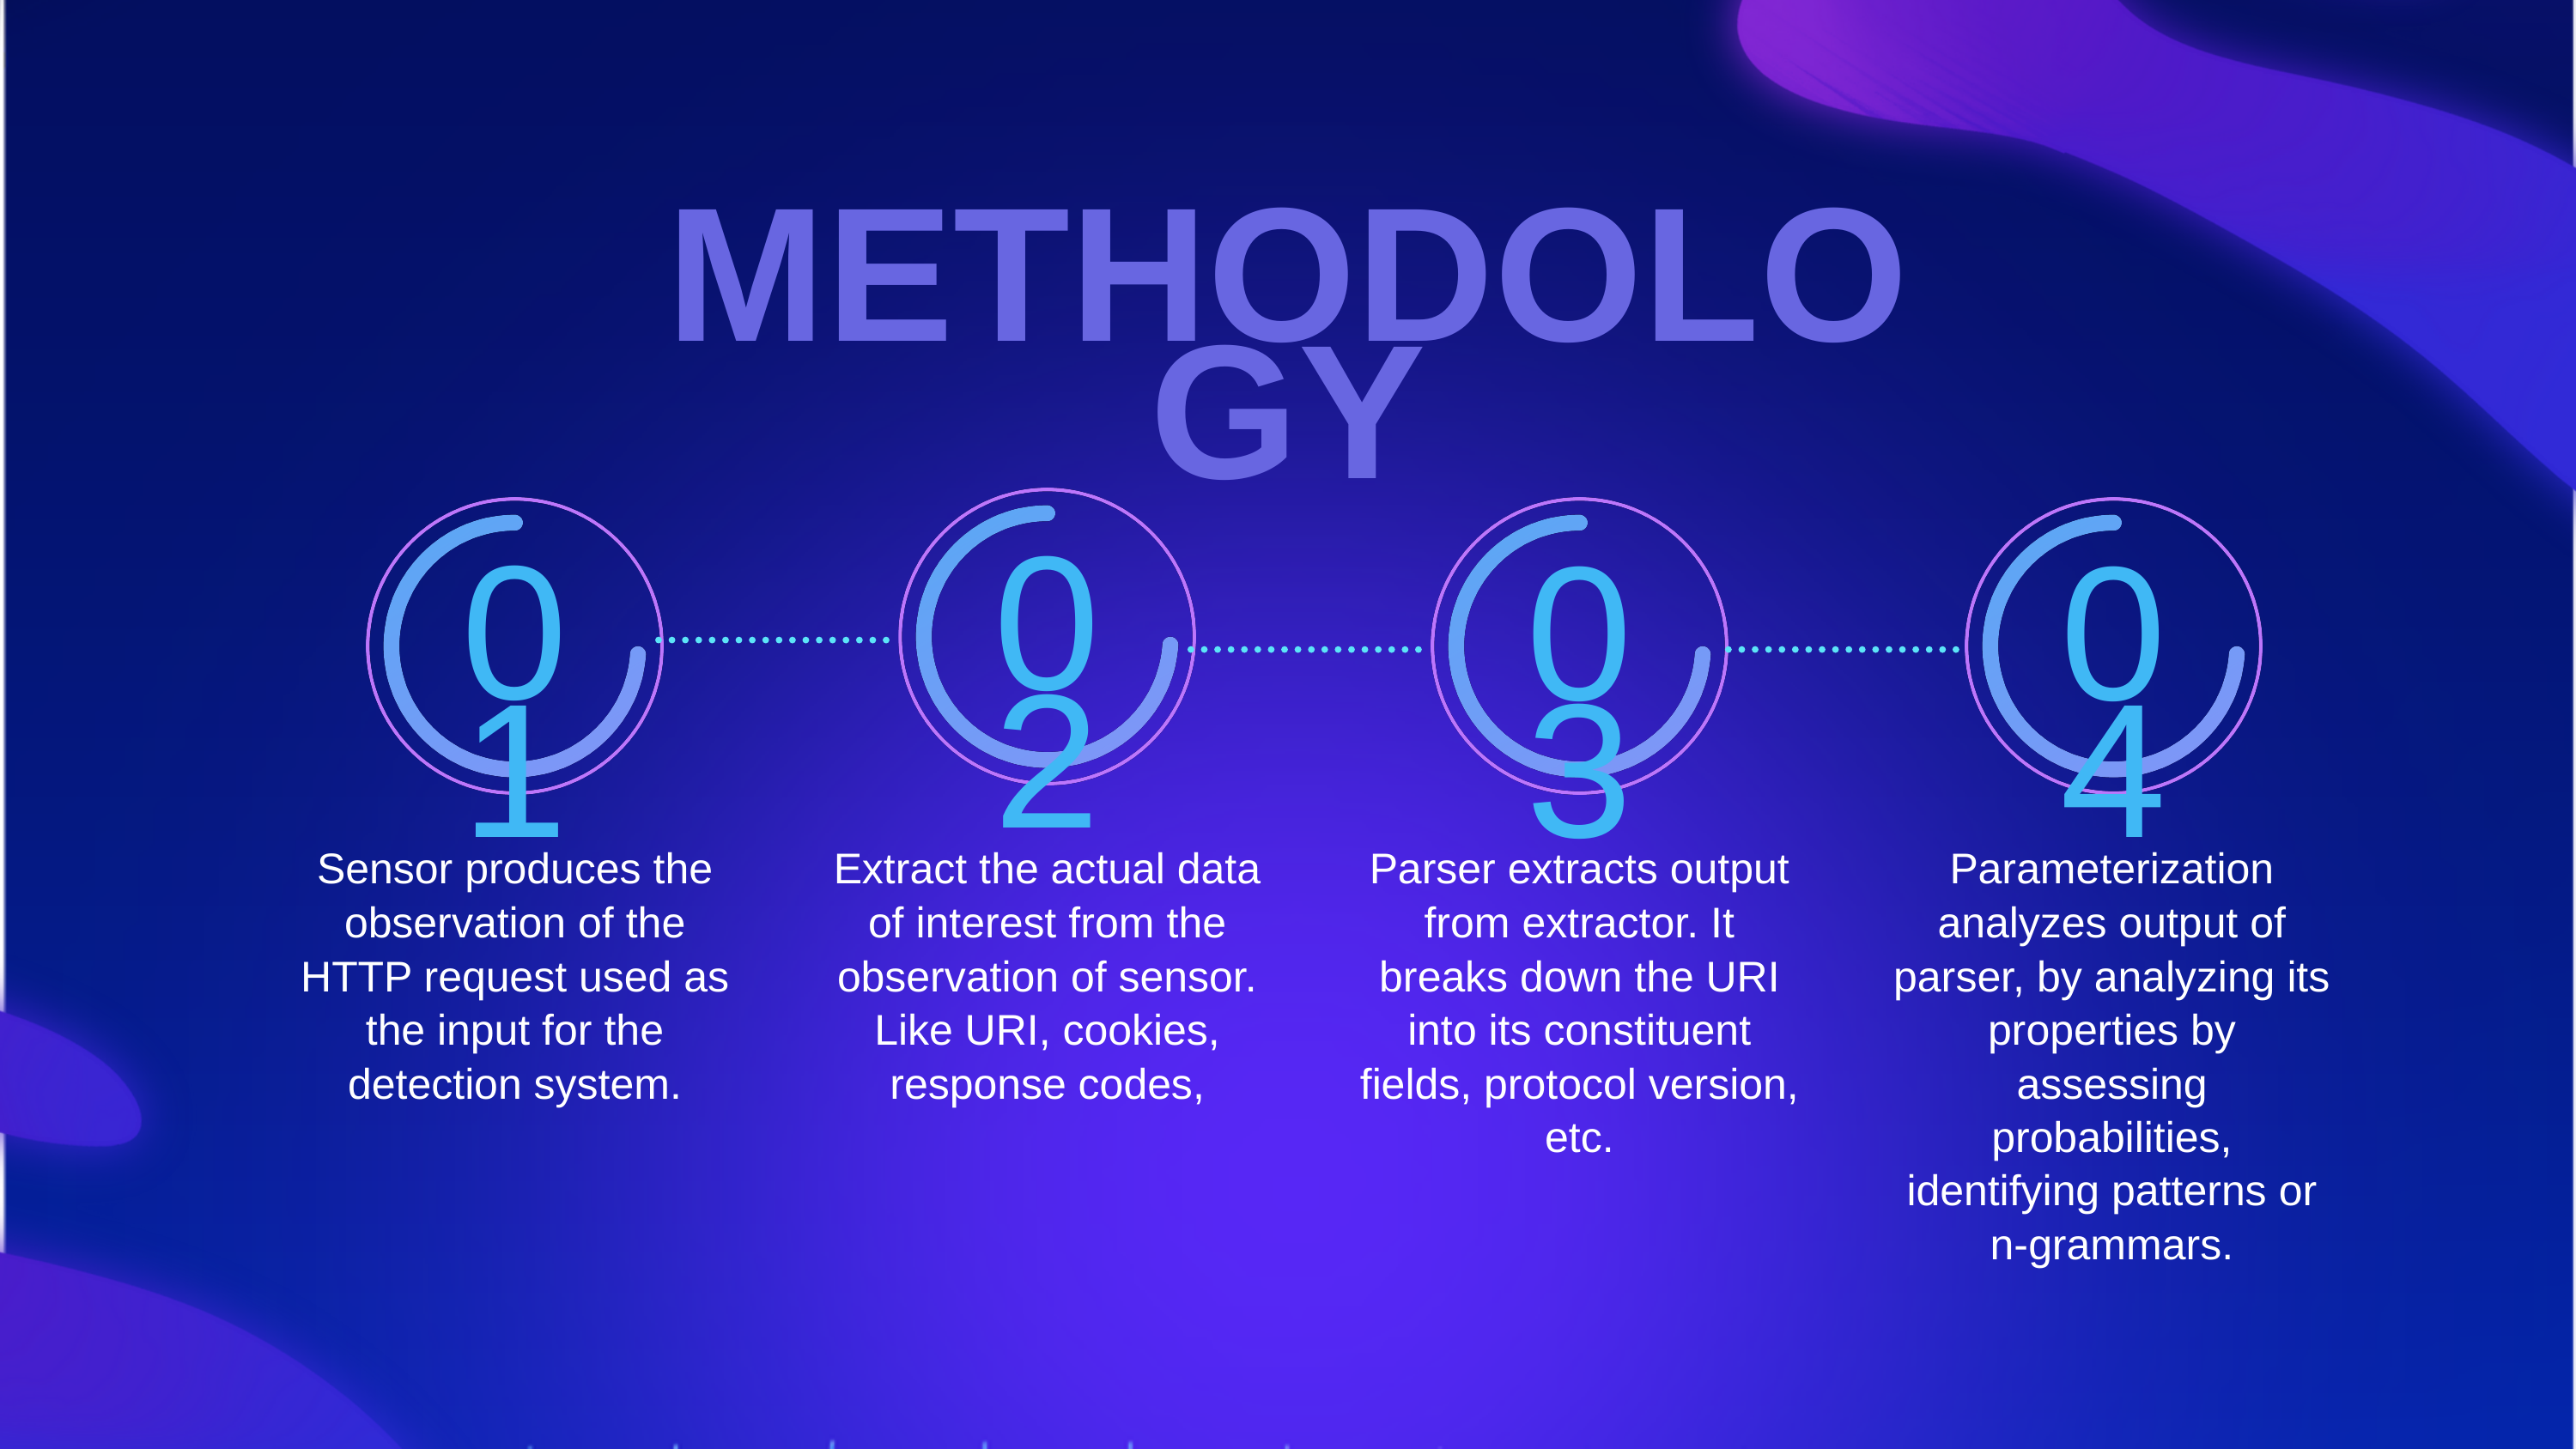

METHODOLOGY

02
01
03
04

Sensor produces the observation of the HTTP request used as the input for the detection system.
Extract the actual data of interest from the observation of sensor. Like URI, cookies, response codes,
Parser extracts output from extractor. It breaks down the URI into its constituent fields, protocol version, etc.
Parameterization analyzes output of parser, by analyzing its properties by assessing probabilities, identifying patterns or n-grammars.